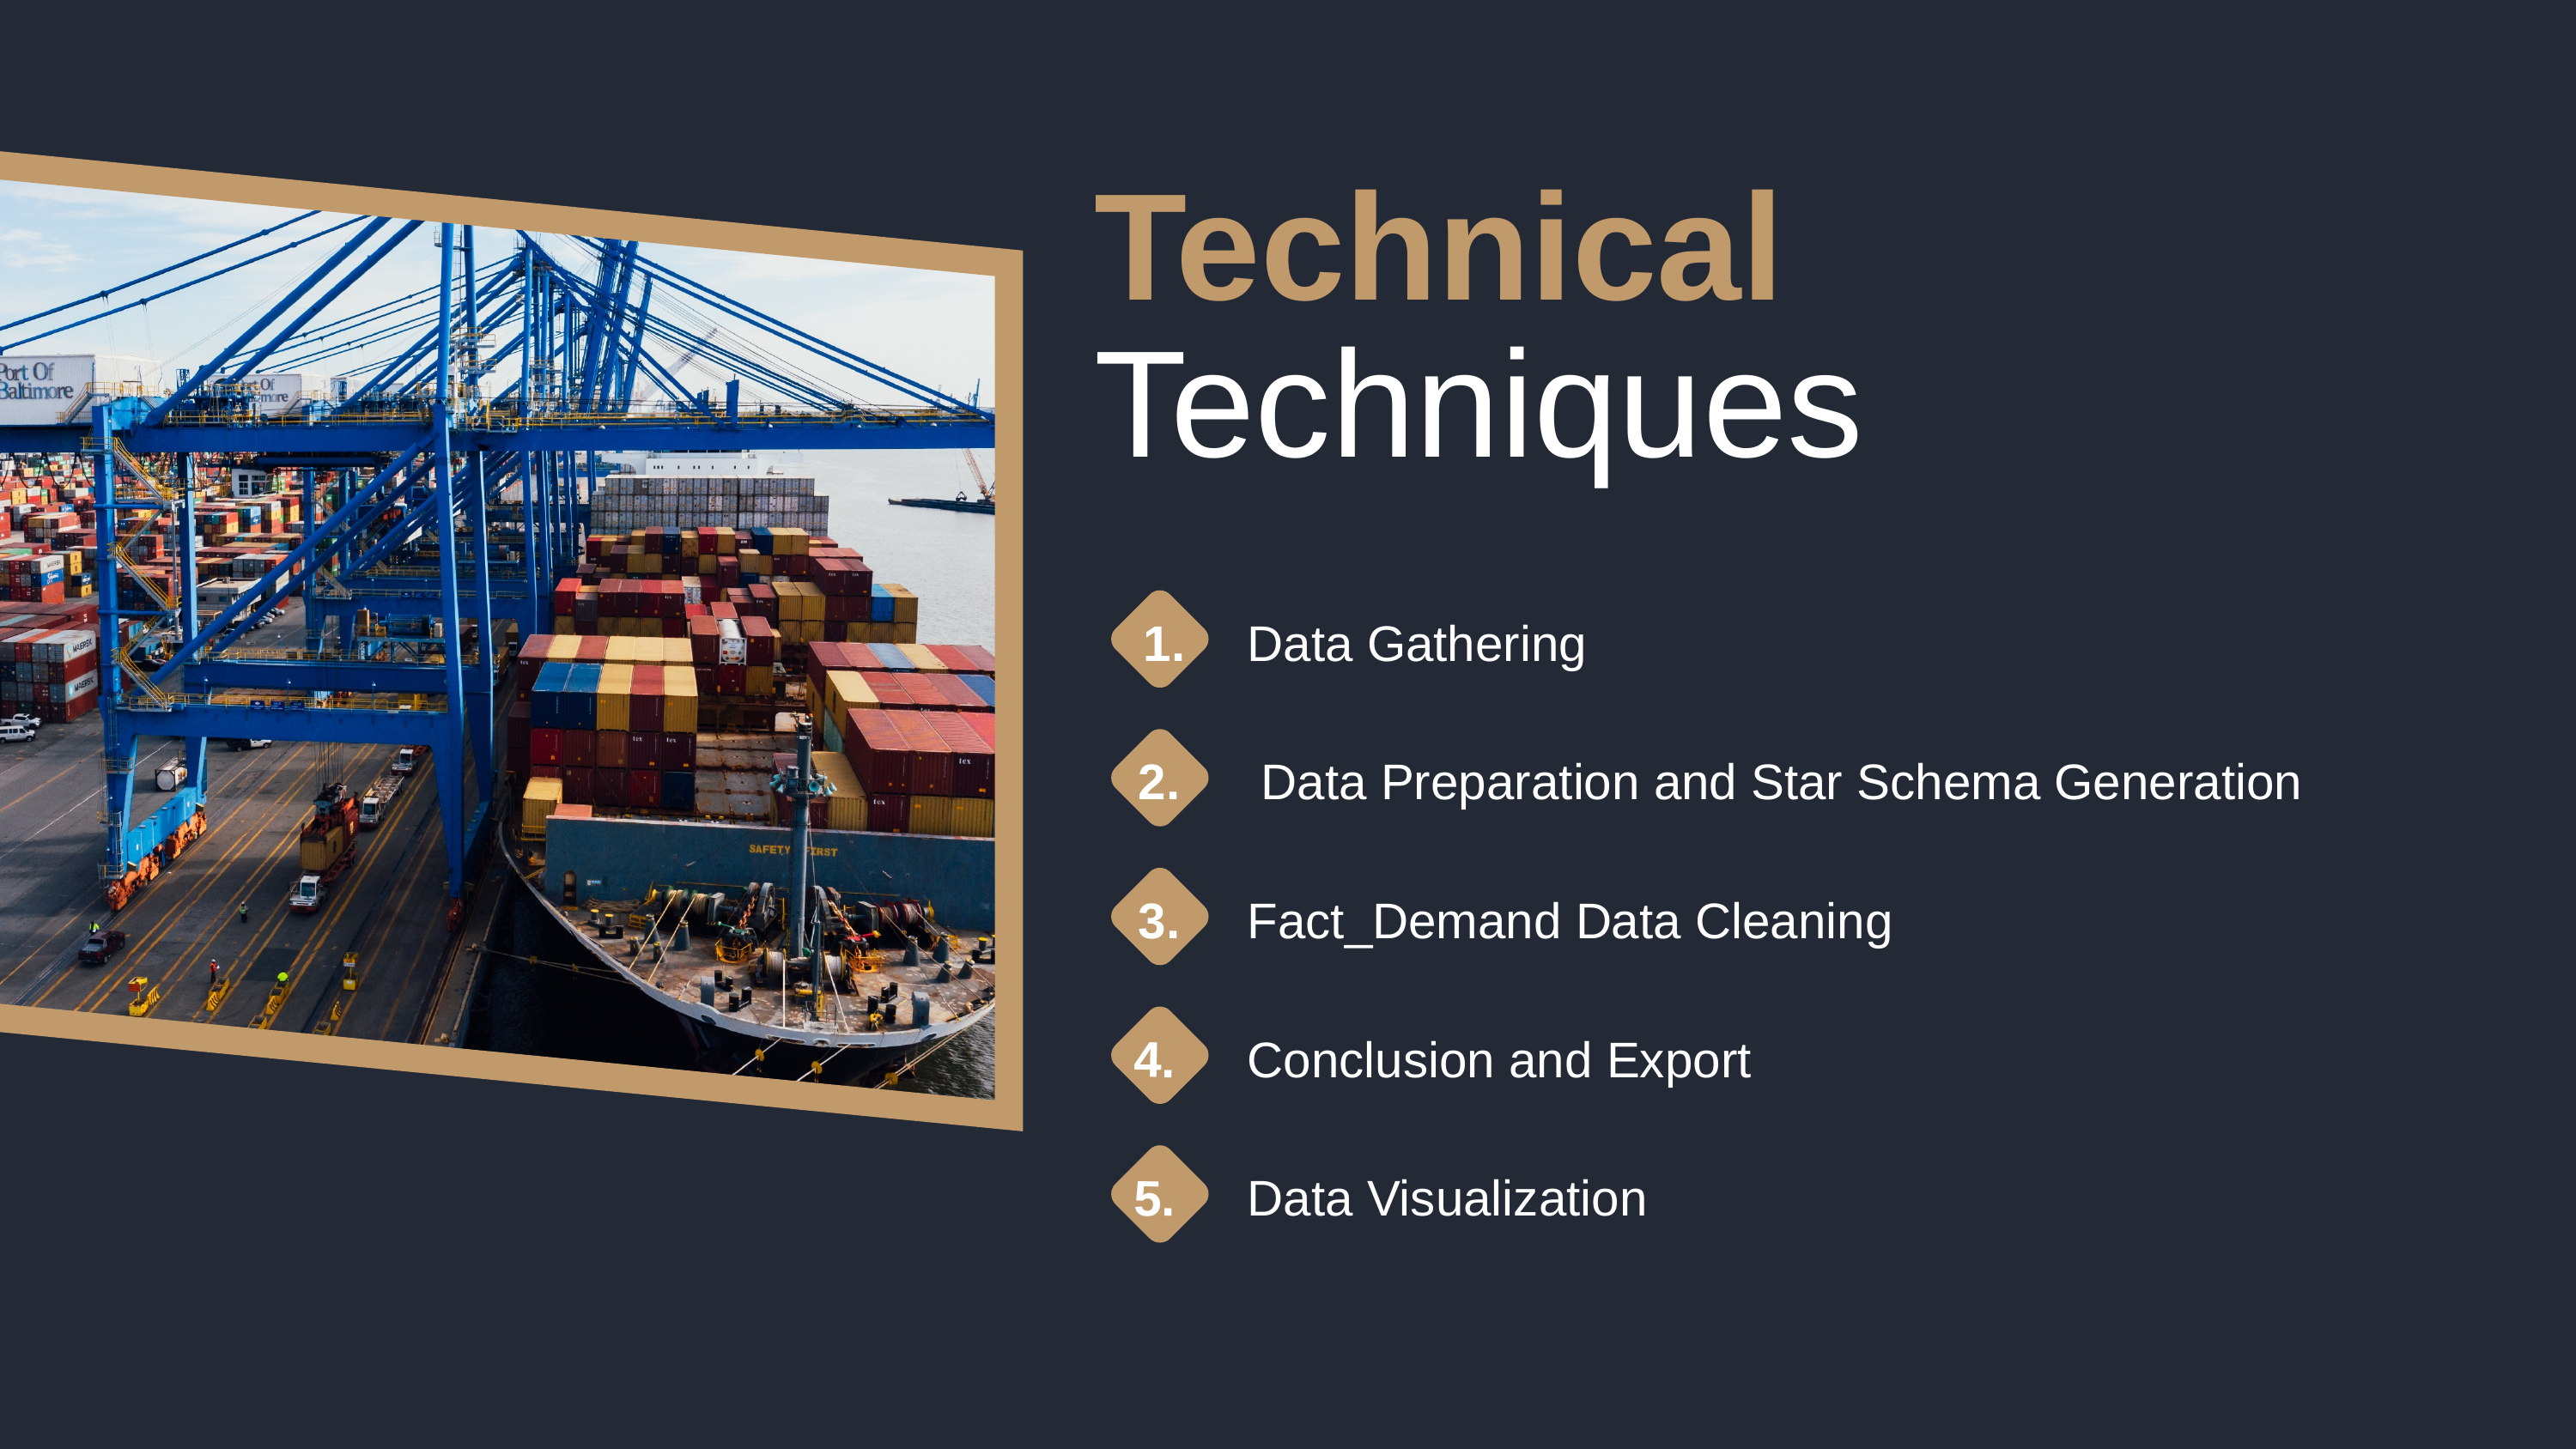

Technical
Techniques

1.
Data Gathering

2.
 Data Preparation and Star Schema Generation

3.
Fact_Demand Data Cleaning

Conclusion and Export
4.

Data Visualization
5.